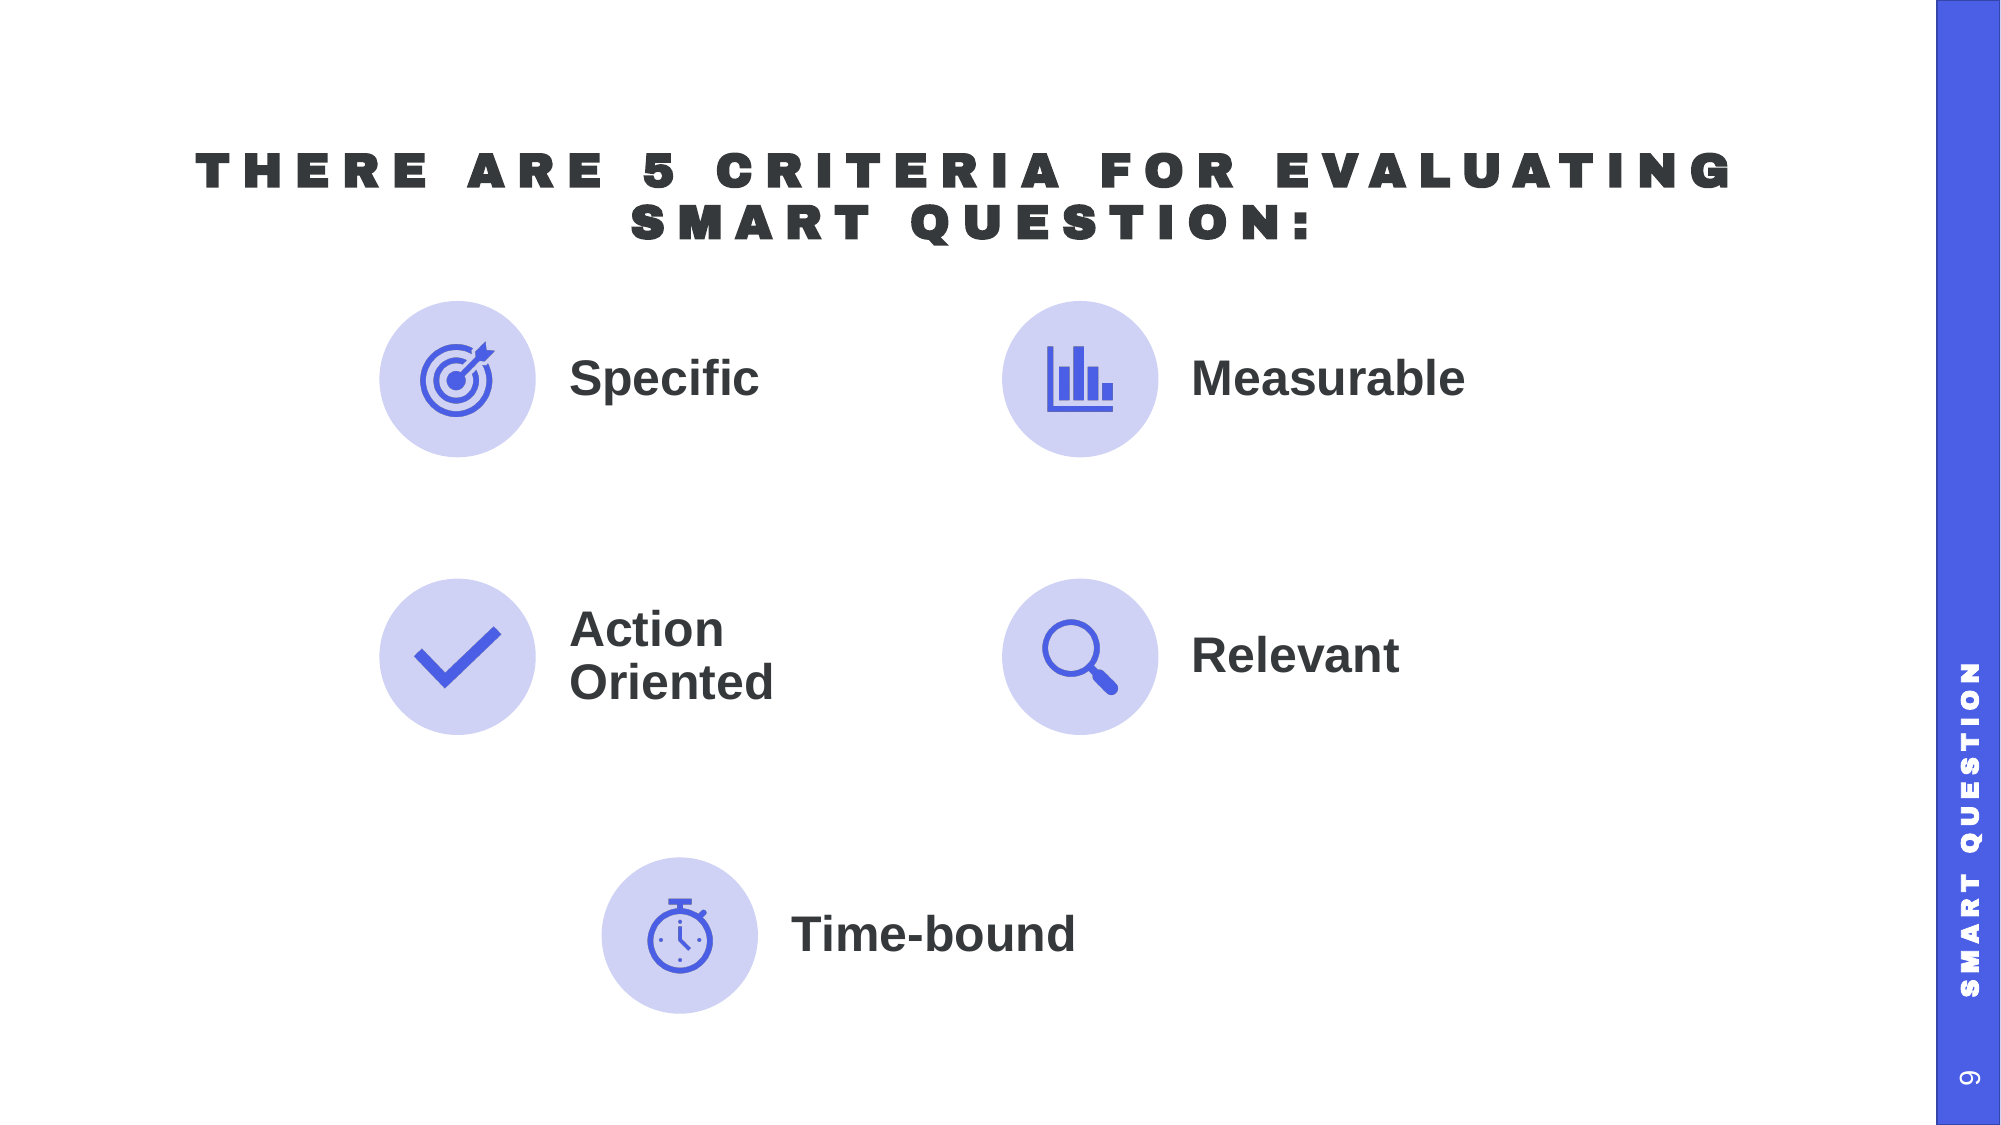

# There are 5 criteria for evaluating smart question:
Specific
Measurable
Action Oriented
Relevant
Time-bound
smart question
9